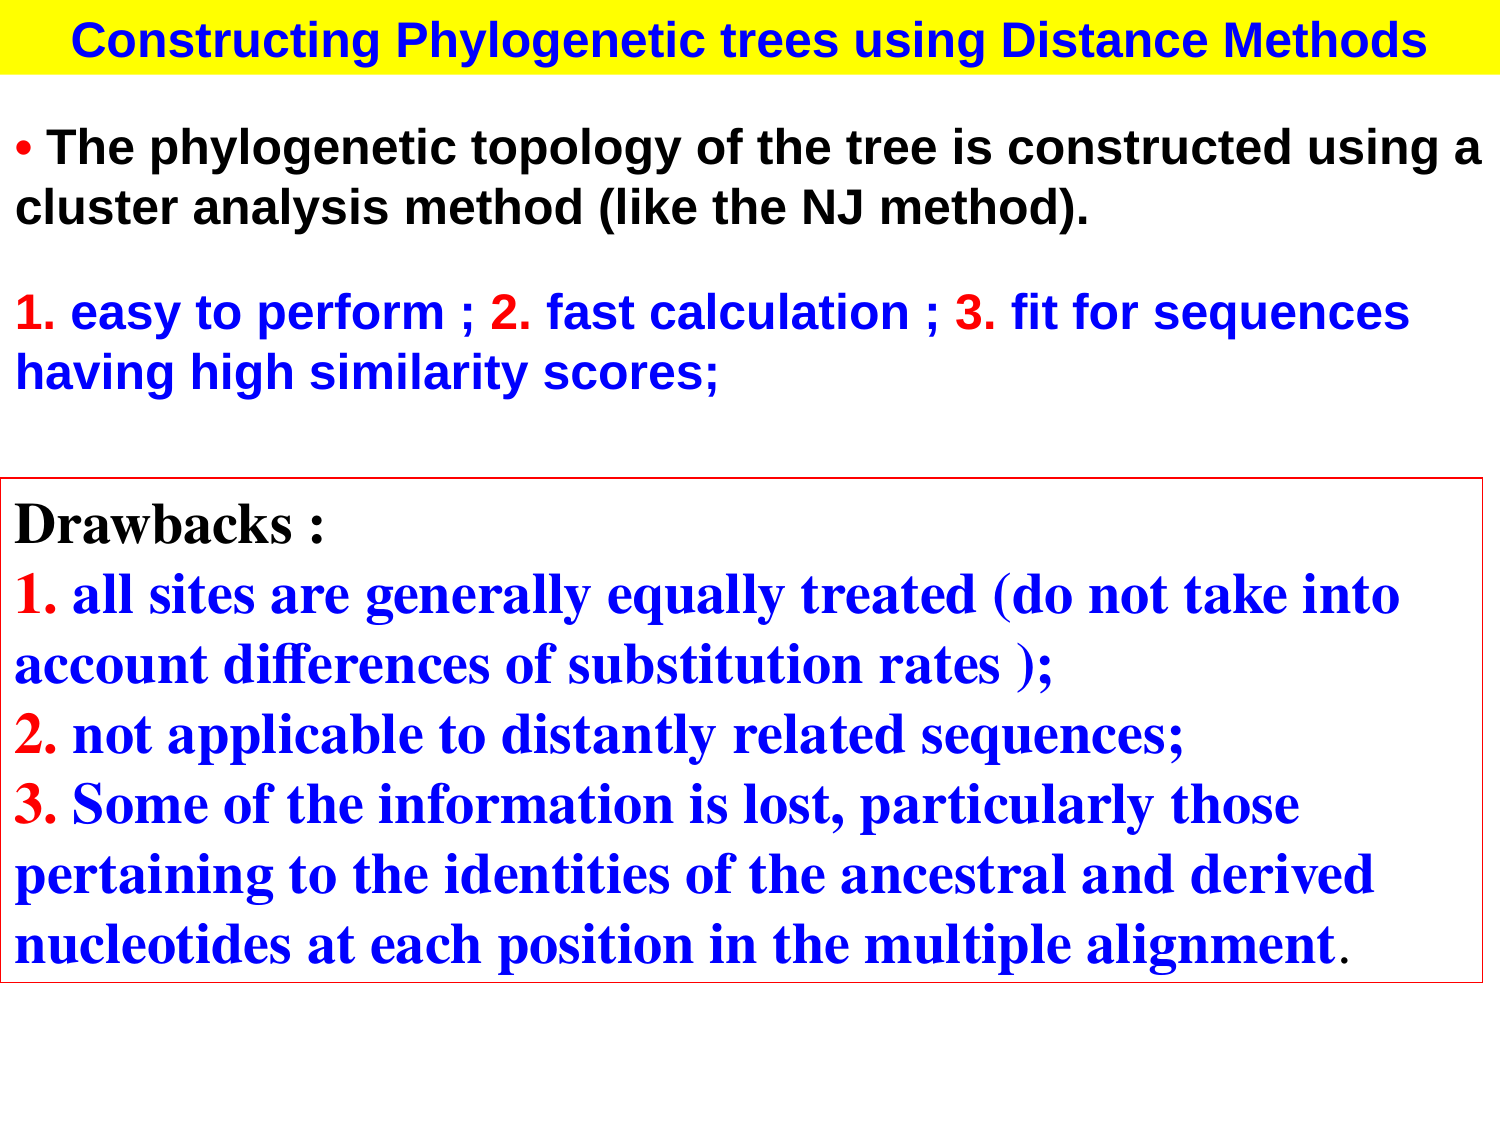

Constructing Phylogenetic trees using Distance Methods
• The phylogenetic topology of the tree is constructed using a cluster analysis method (like the NJ method).
1. easy to perform ; 2. fast calculation ; 3. fit for sequences having high similarity scores;
Drawbacks :
1. all sites are generally equally treated (do not take into account differences of substitution rates );
2. not applicable to distantly related sequences;
3. Some of the information is lost, particularly those pertaining to the identities of the ancestral and derived nucleotides at each position in the multiple alignment.